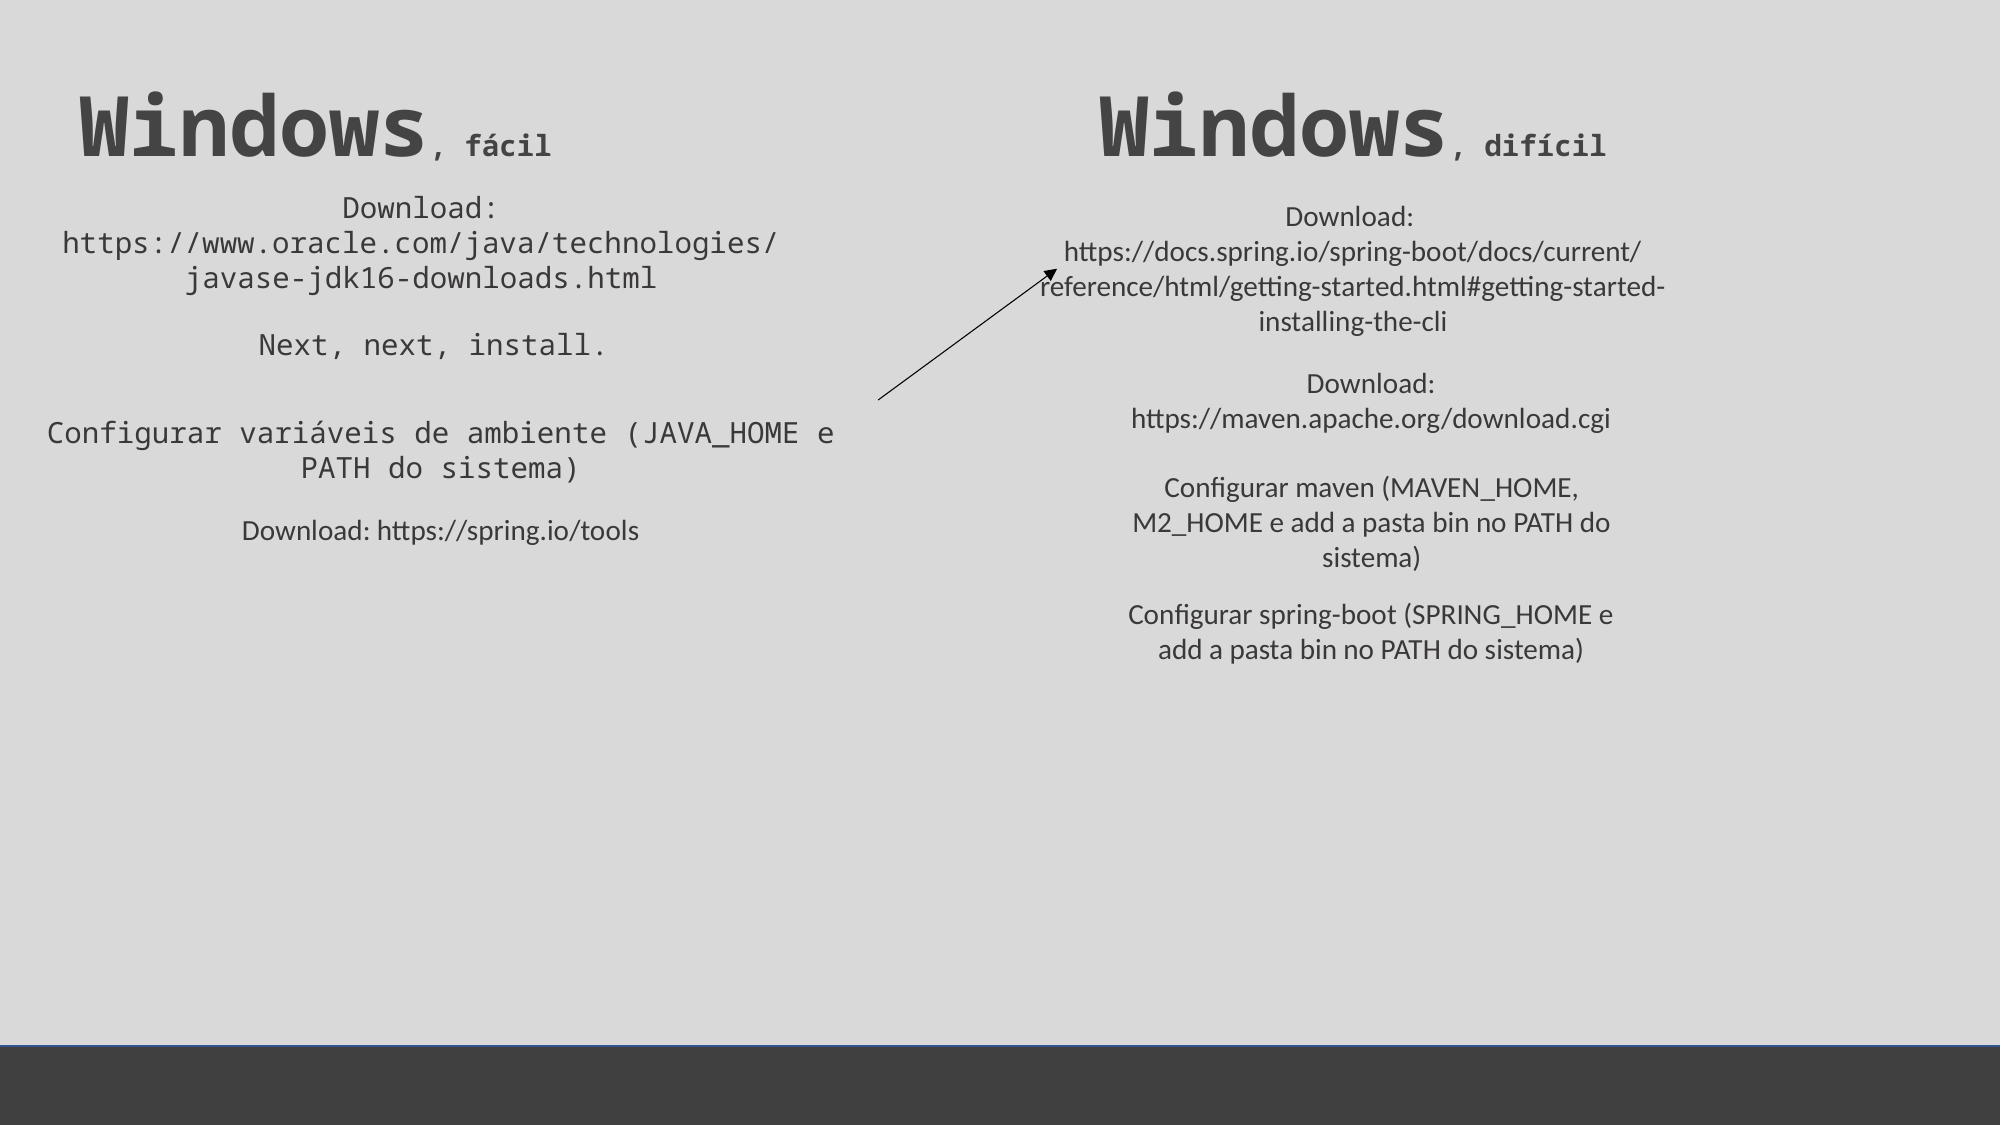

Windows, fácil
Windows, difícil
Download:
https://www.oracle.com/java/technologies/javase-jdk16-downloads.html
Download:
https://docs.spring.io/spring-boot/docs/current/reference/html/getting-started.html#getting-started-installing-the-cli
Next, next, install.
Download:
https://maven.apache.org/download.cgi
Configurar variáveis de ambiente (JAVA_HOME e PATH do sistema)
Configurar maven (MAVEN_HOME, M2_HOME e add a pasta bin no PATH do sistema)
Download: https://spring.io/tools
Configurar spring-boot (SPRING_HOME e add a pasta bin no PATH do sistema)